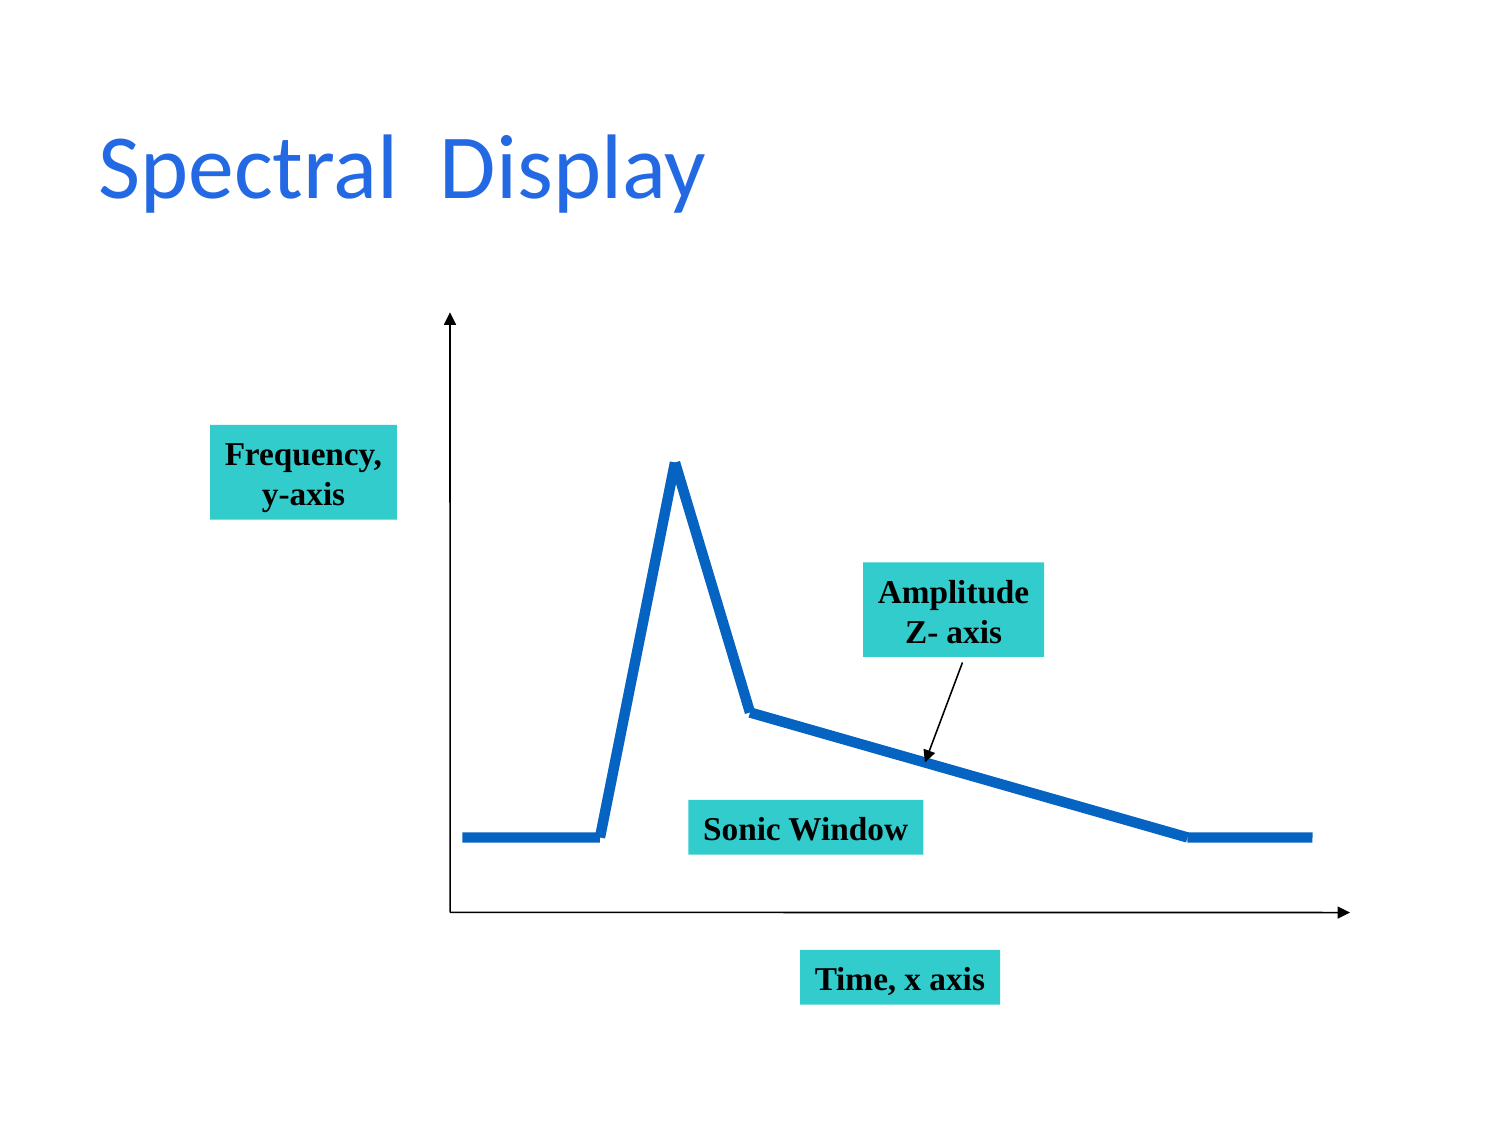

# Spectral  Display

Frequency,
y-axis

Amplitude
Z- axis

Sonic Window

Time, x axis